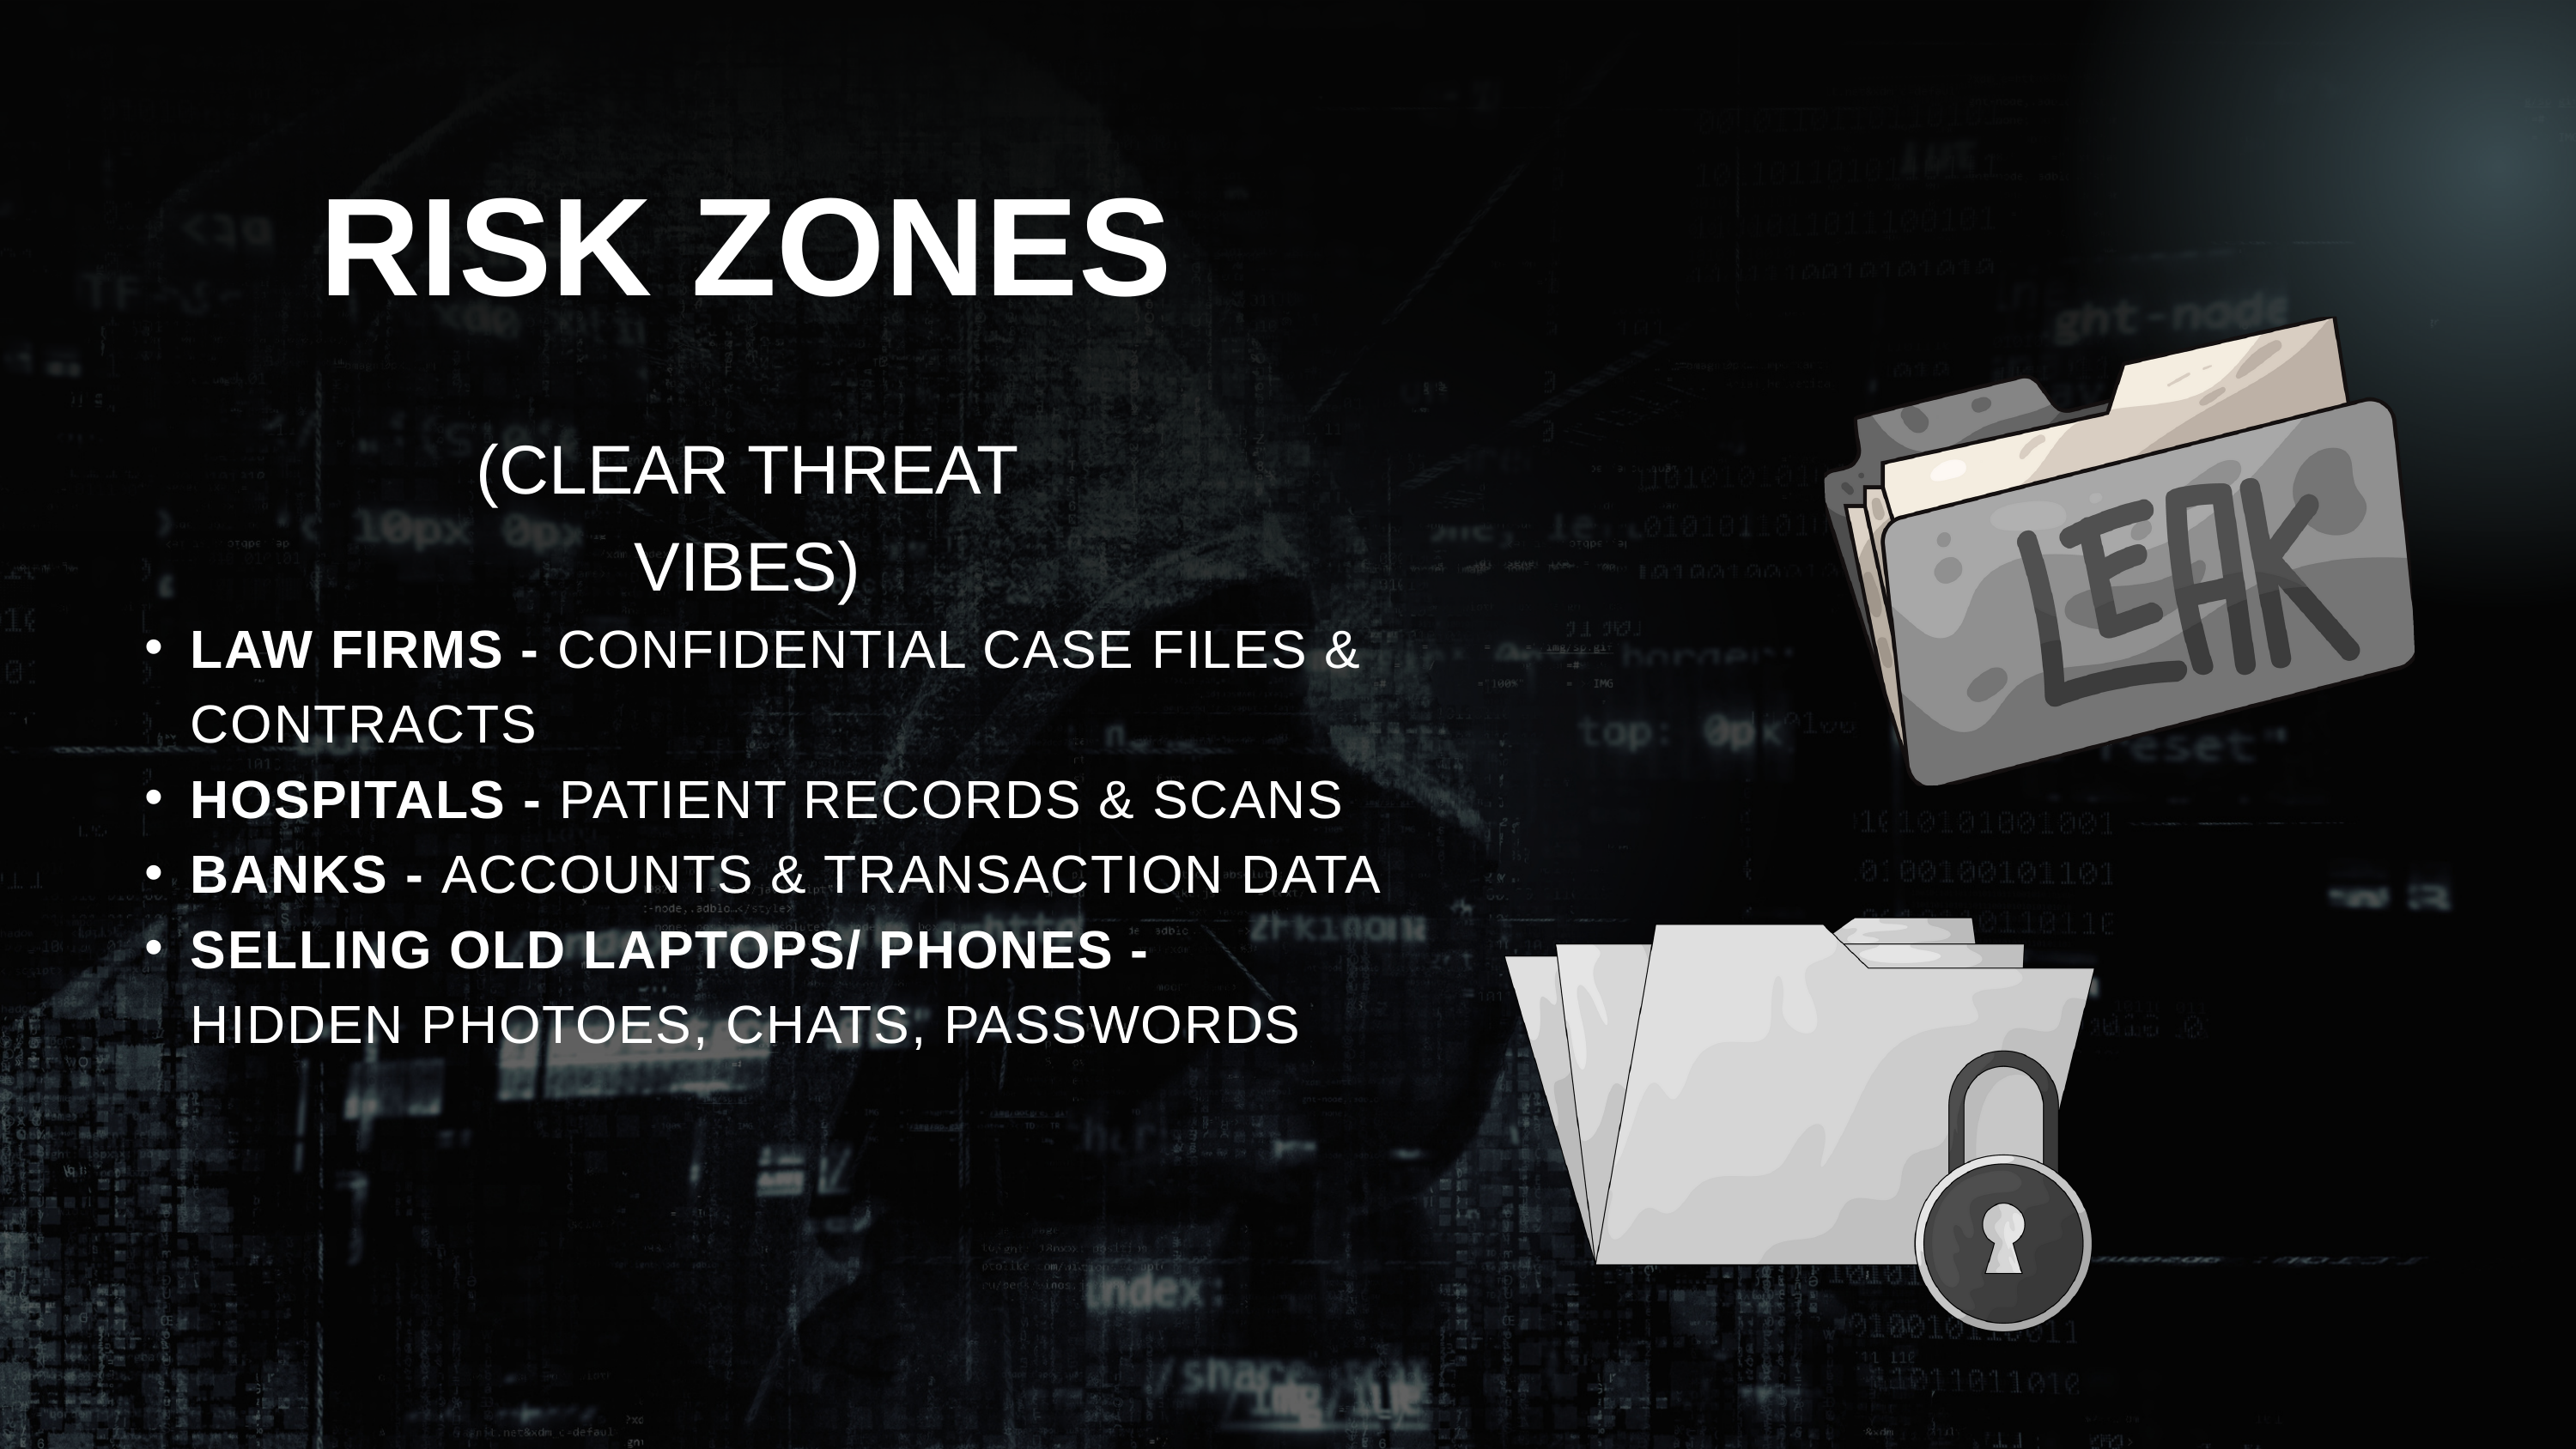

RISK ZONES

(CLEAR THREAT VIBES)
LAW FIRMS - CONFIDENTIAL CASE FILES & CONTRACTS
HOSPITALS - PATIENT RECORDS & SCANS
BANKS - ACCOUNTS & TRANSACTION DATA
SELLING OLD LAPTOPS/ PHONES -  HIDDEN PHOTOES, CHATS, PASSWORDS